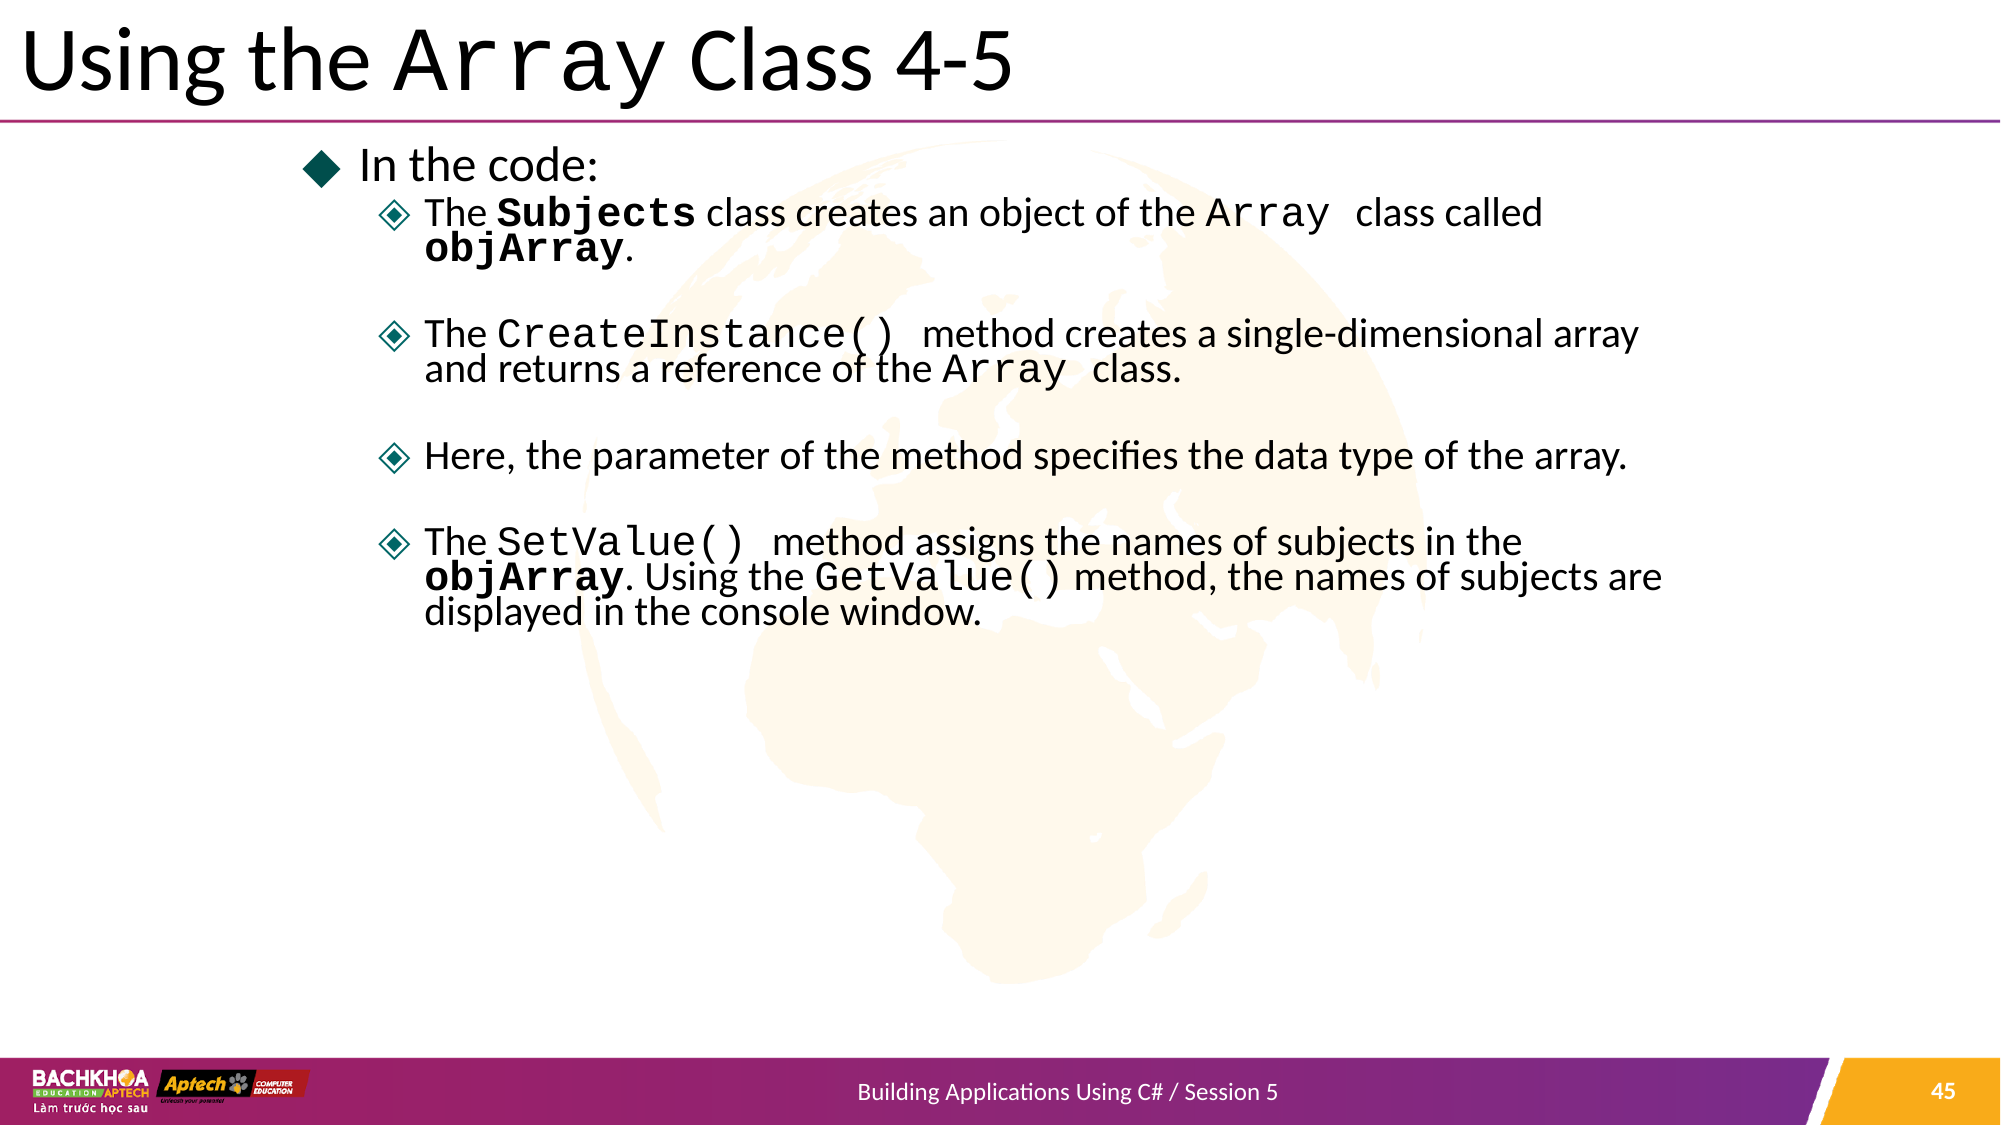

# Using the Array Class 4-5

In the code:
The Subjects class creates an object of the Array class called objArray.

The CreateInstance() method creates a single-dimensional array and returns a reference of the Array class.

Here, the parameter of the method specifies the data type of the array.

The SetValue() method assigns the names of subjects in the objArray. Using the GetValue() method, the names of subjects are displayed in the console window.

45
Building Applications Using C# / Session 5